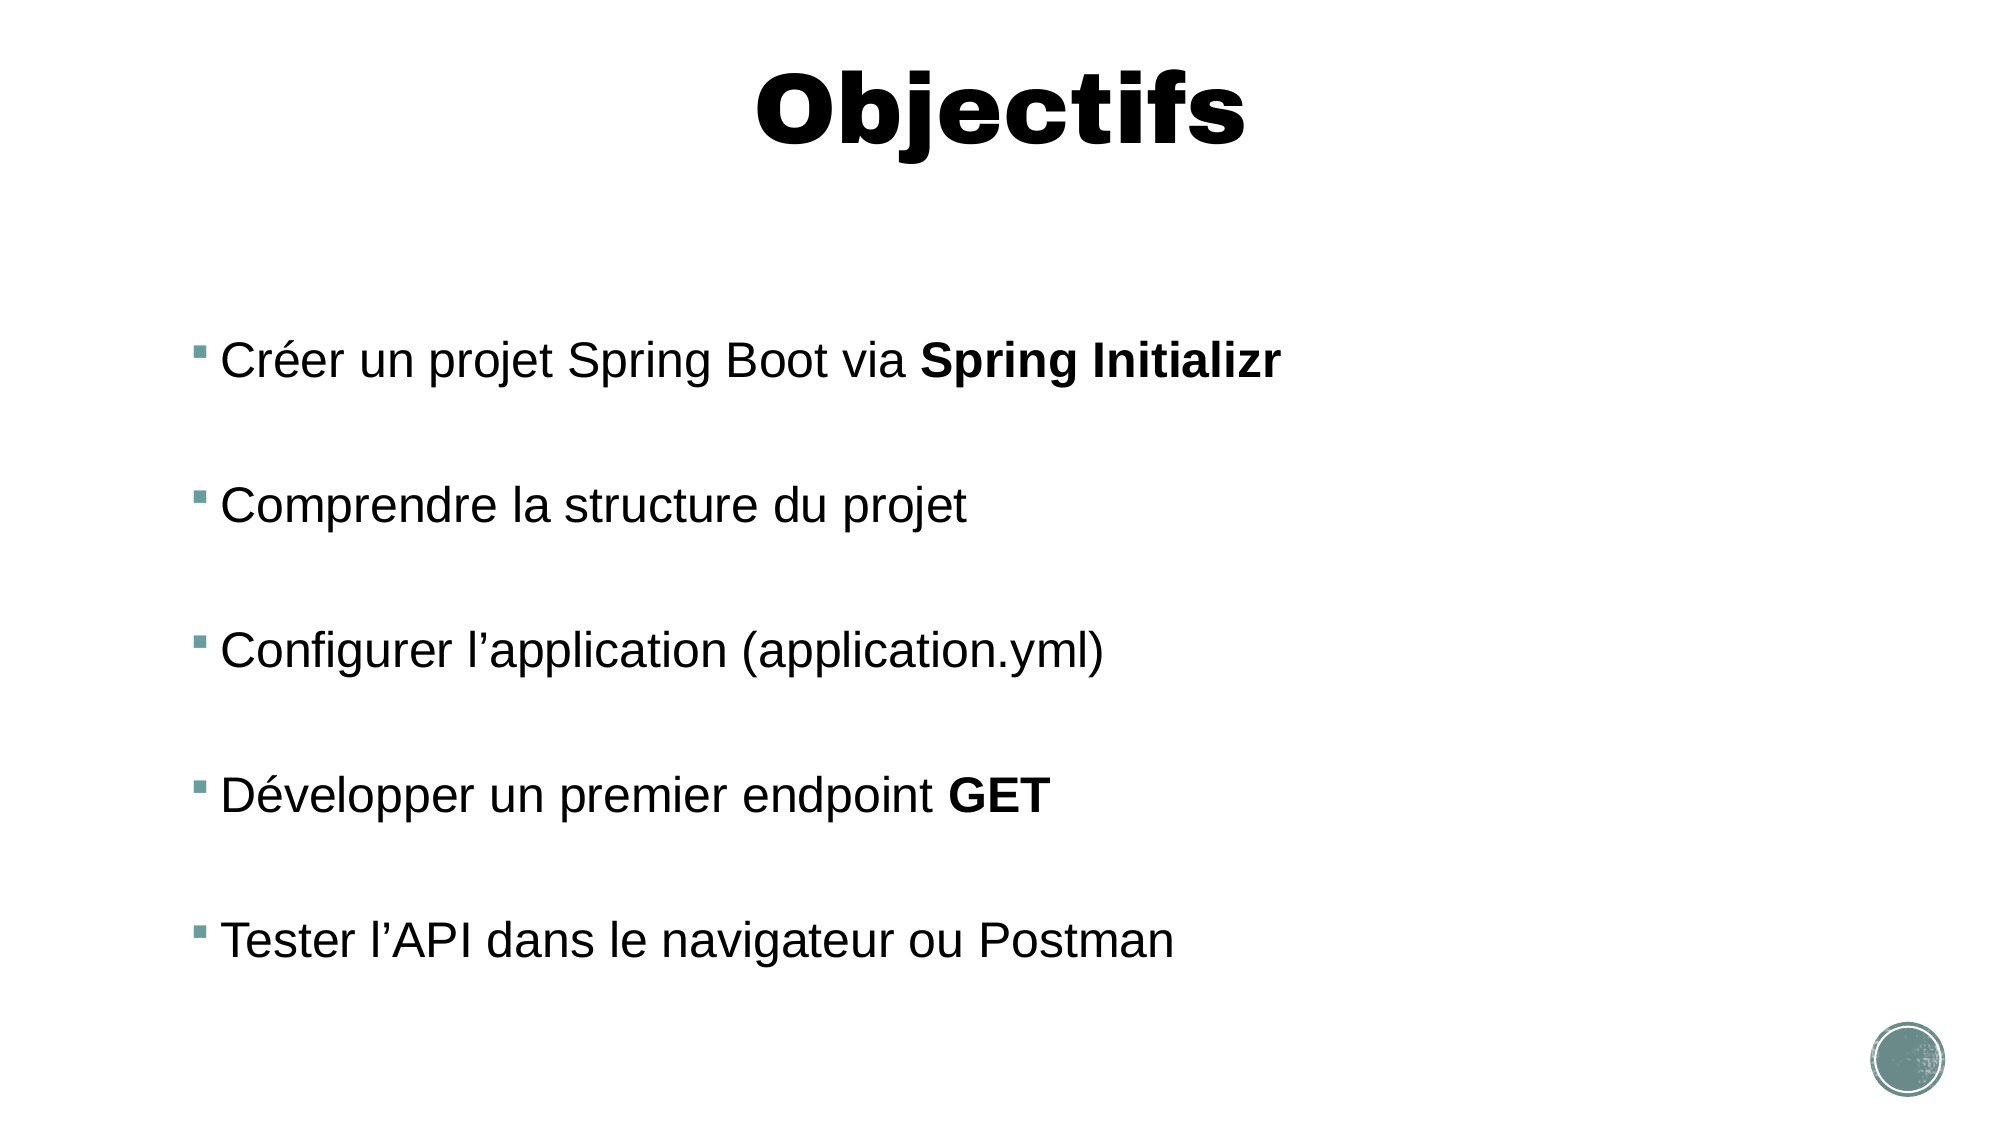

# Objectifs
Créer un projet Spring Boot via Spring Initializr
Comprendre la structure du projet
Configurer l’application (application.yml)
Développer un premier endpoint GET
Tester l’API dans le navigateur ou Postman